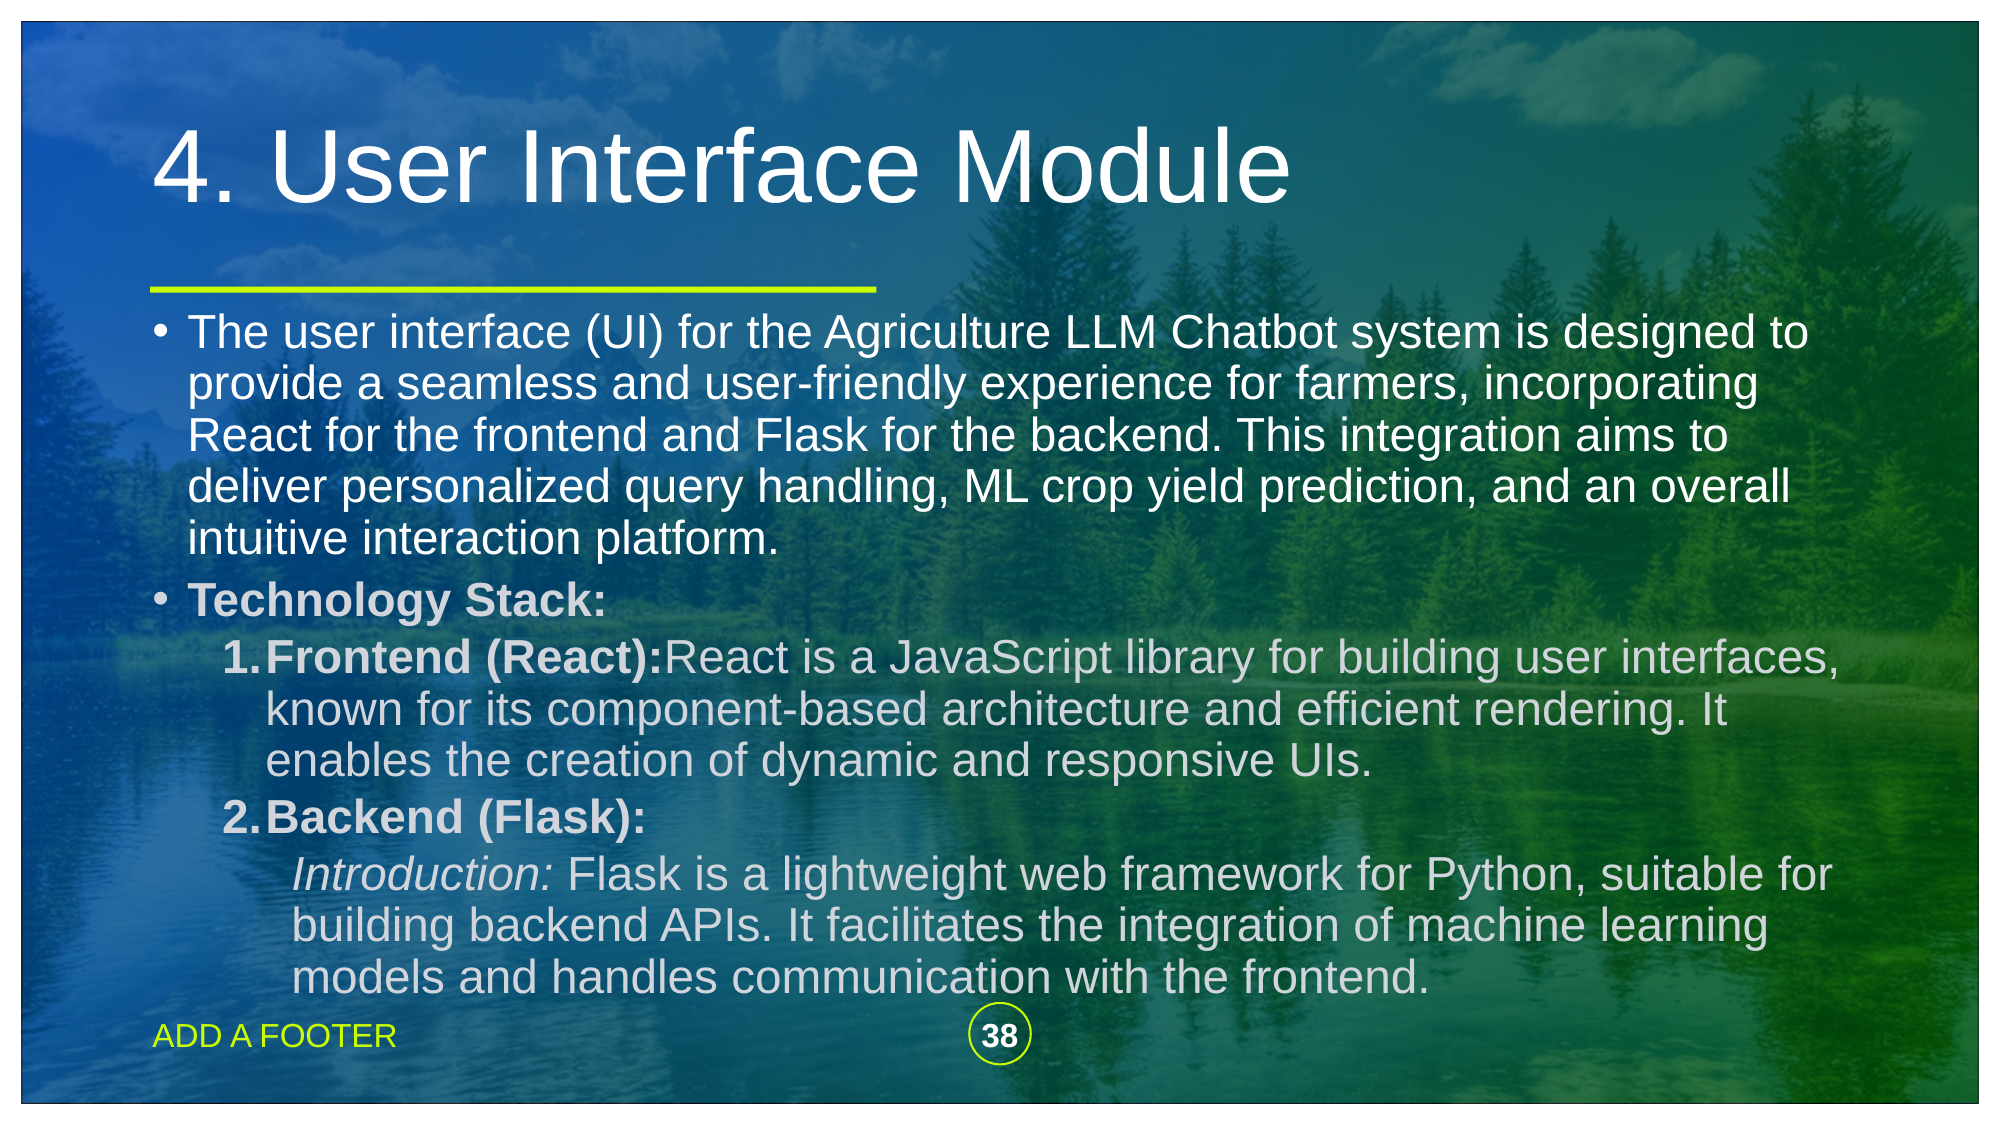

# 4. User Interface Module
The user interface (UI) for the Agriculture LLM Chatbot system is designed to provide a seamless and user-friendly experience for farmers, incorporating React for the frontend and Flask for the backend. This integration aims to deliver personalized query handling, ML crop yield prediction, and an overall intuitive interaction platform.
Technology Stack:
Frontend (React):React is a JavaScript library for building user interfaces, known for its component-based architecture and efficient rendering. It enables the creation of dynamic and responsive UIs.
Backend (Flask):
Introduction: Flask is a lightweight web framework for Python, suitable for building backend APIs. It facilitates the integration of machine learning models and handles communication with the frontend.

ADD A FOOTER
38